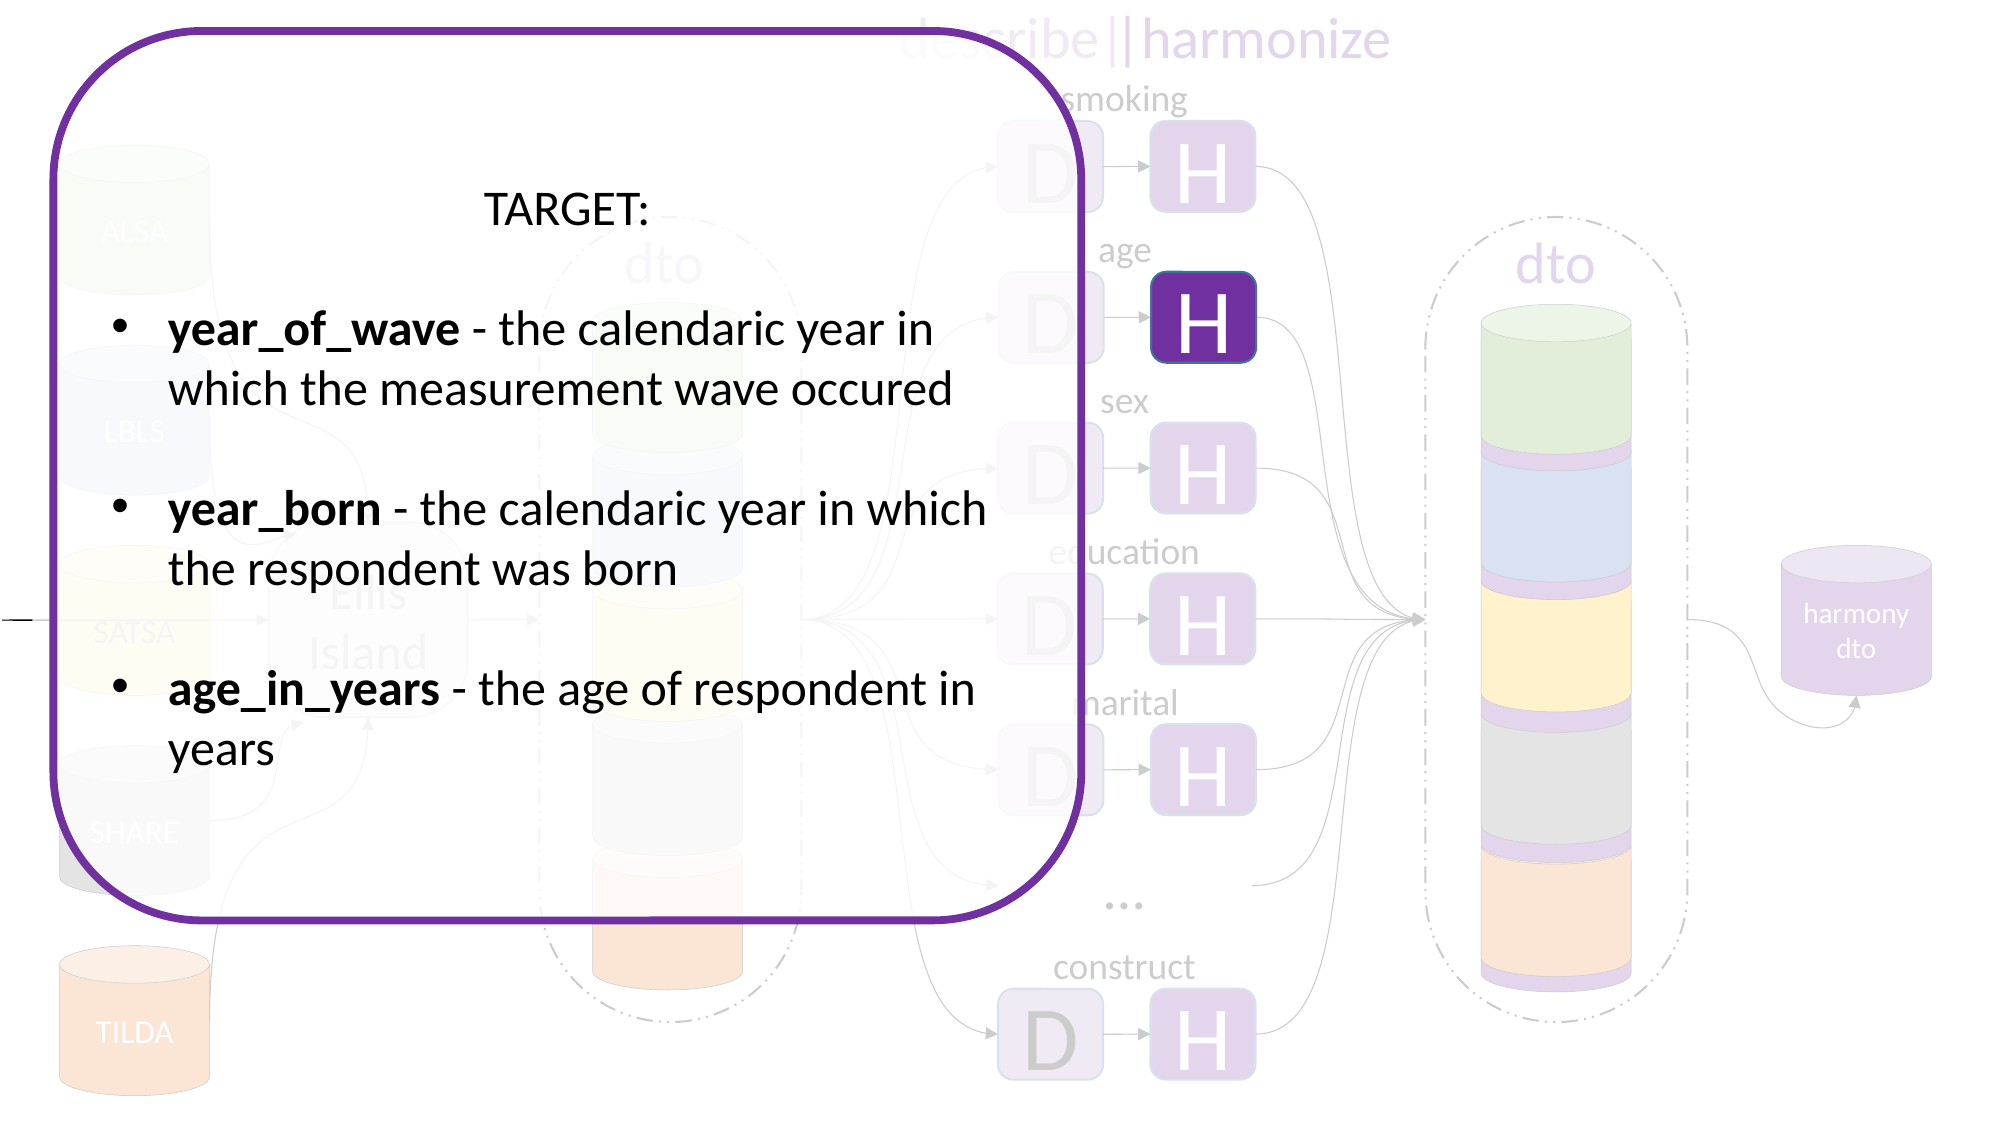

describe|
|harmonize

TARGET:

year_of_wave - the calendaric year in which the measurement wave occured

year_born - the calendaric year in which the respondent was born

age_in_years - the age of respondent in years
smoking
H
D
ALSA
dto
dto

age
D
H

LBLS
sex
H
D
education
H
D
Ellis
Island
SATSA
harmony
dto
marital
H
D
SHARE
…
construct
H
D
TILDA